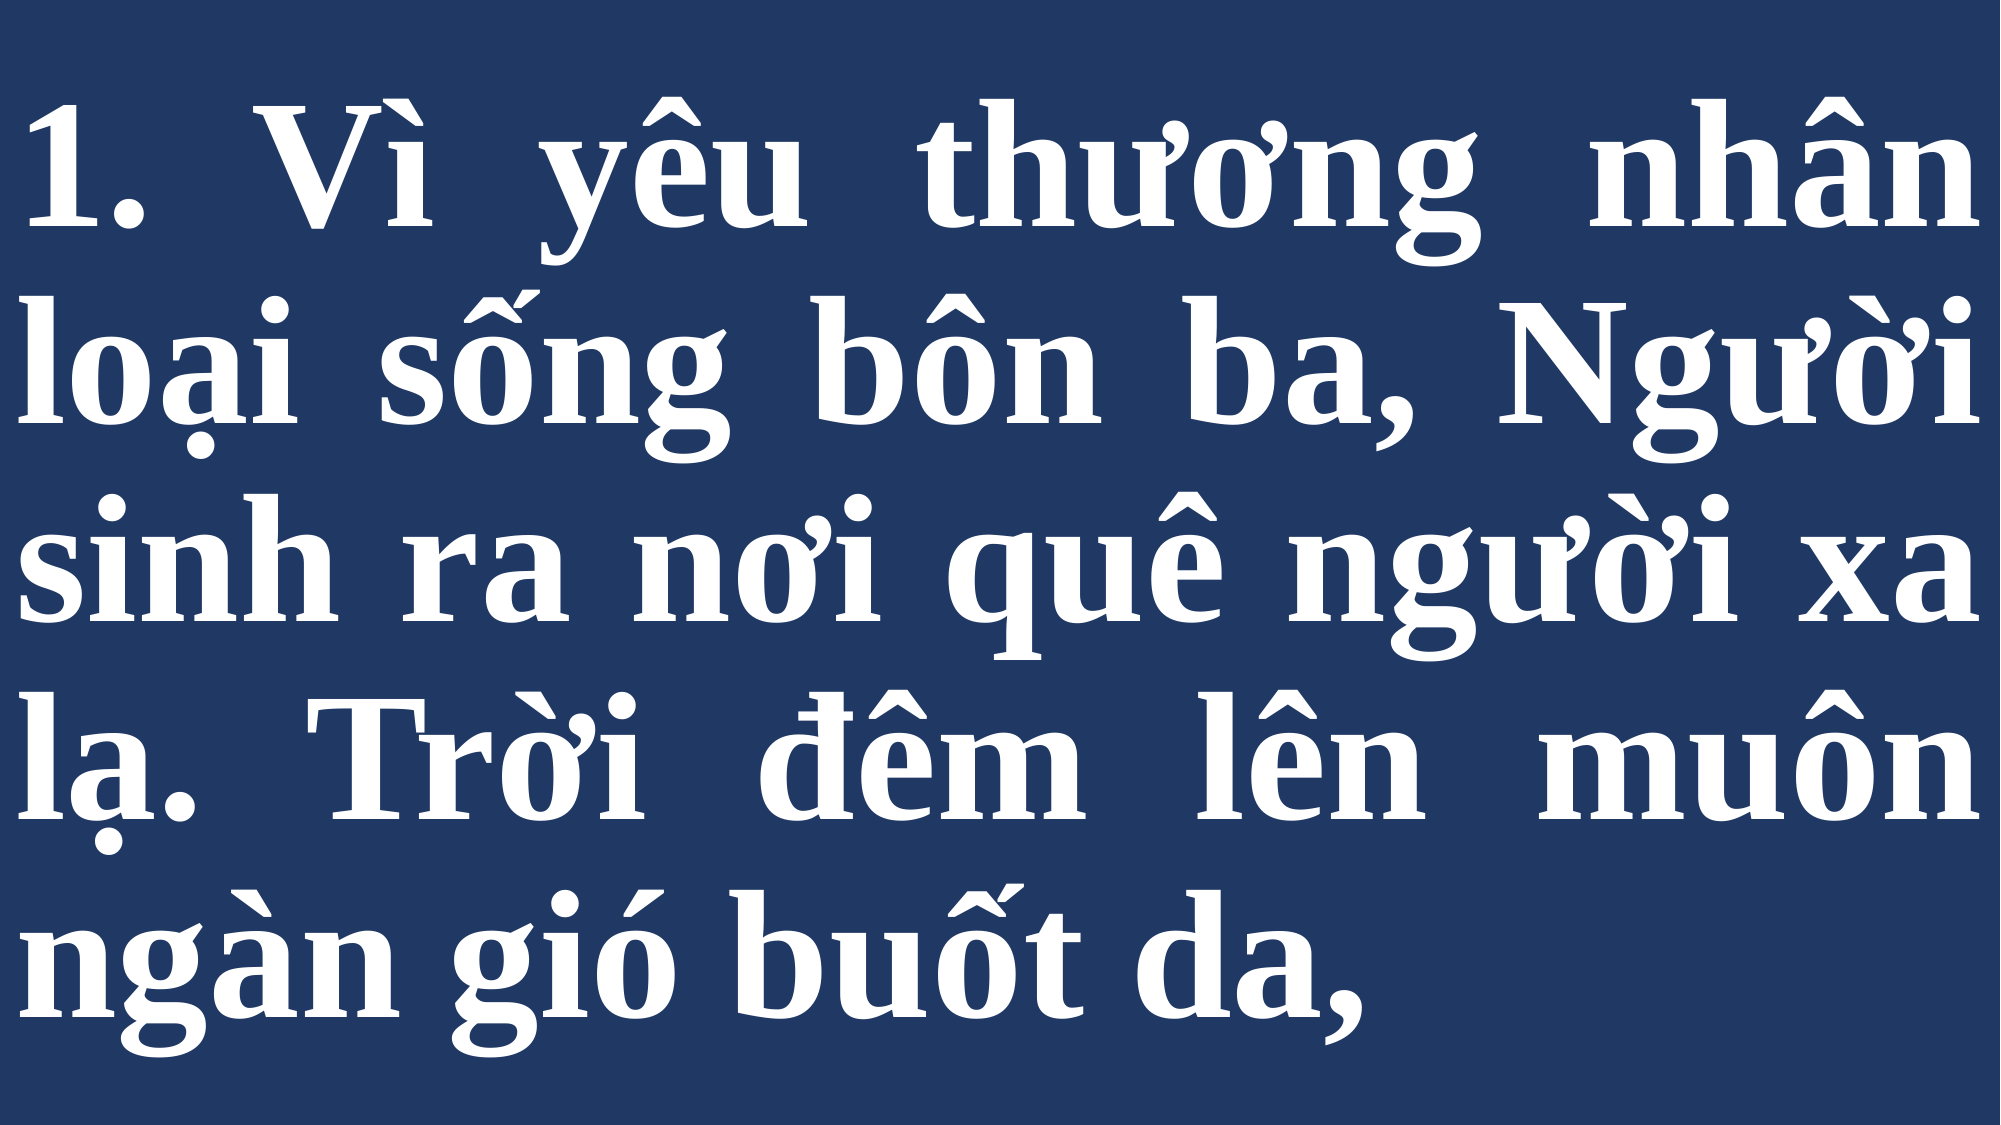

# 1. Vì yêu thương nhân loại sống bôn ba, Người sinh ra nơi quê người xa lạ. Trời đêm lên muôn ngàn gió buốt da,